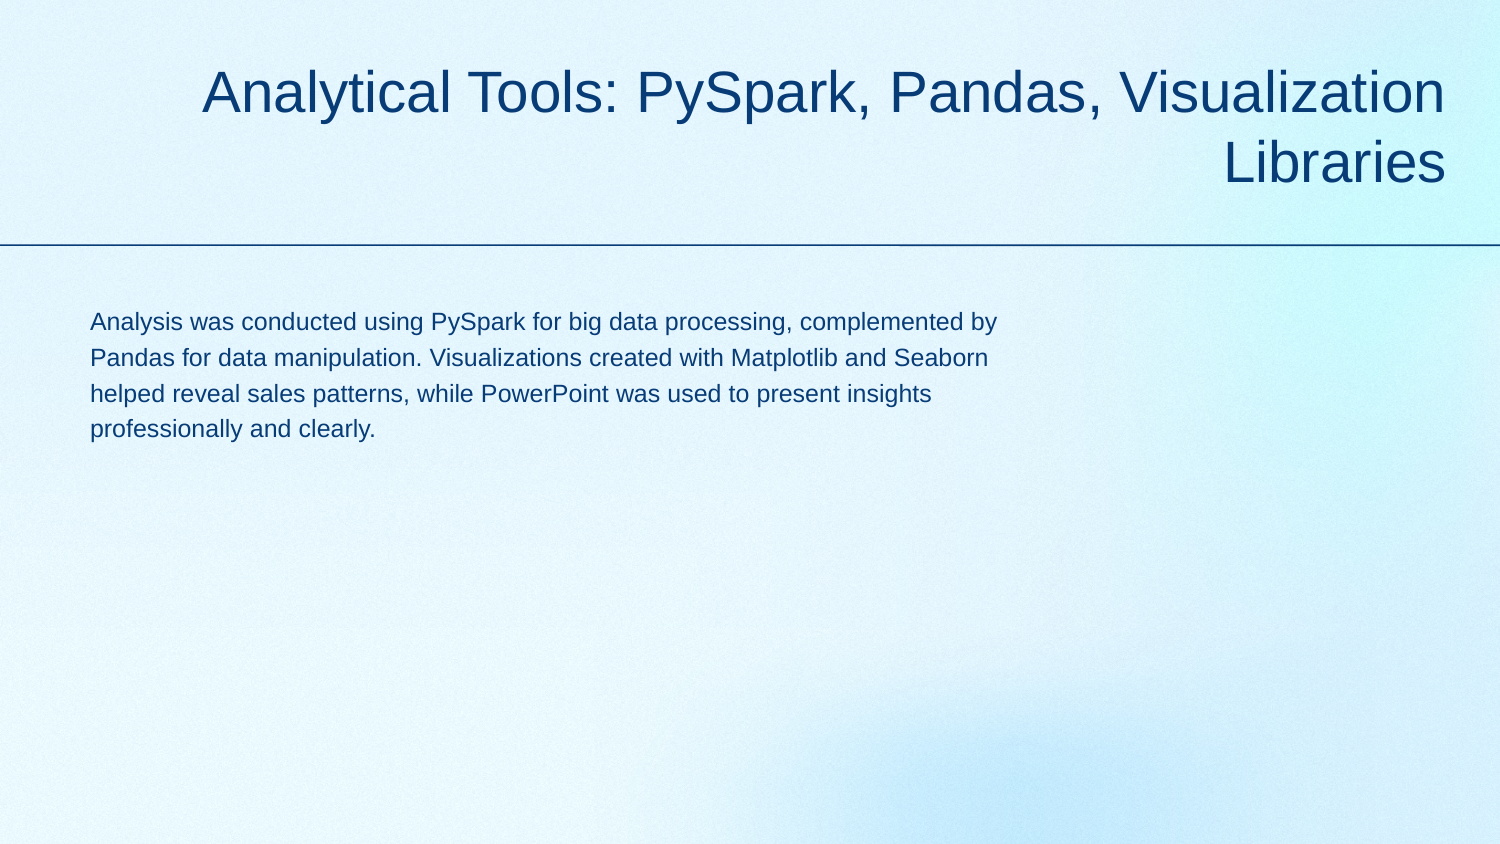

# Analytical Tools: PySpark, Pandas, Visualization Libraries
Analysis was conducted using PySpark for big data processing, complemented by Pandas for data manipulation. Visualizations created with Matplotlib and Seaborn helped reveal sales patterns, while PowerPoint was used to present insights professionally and clearly.